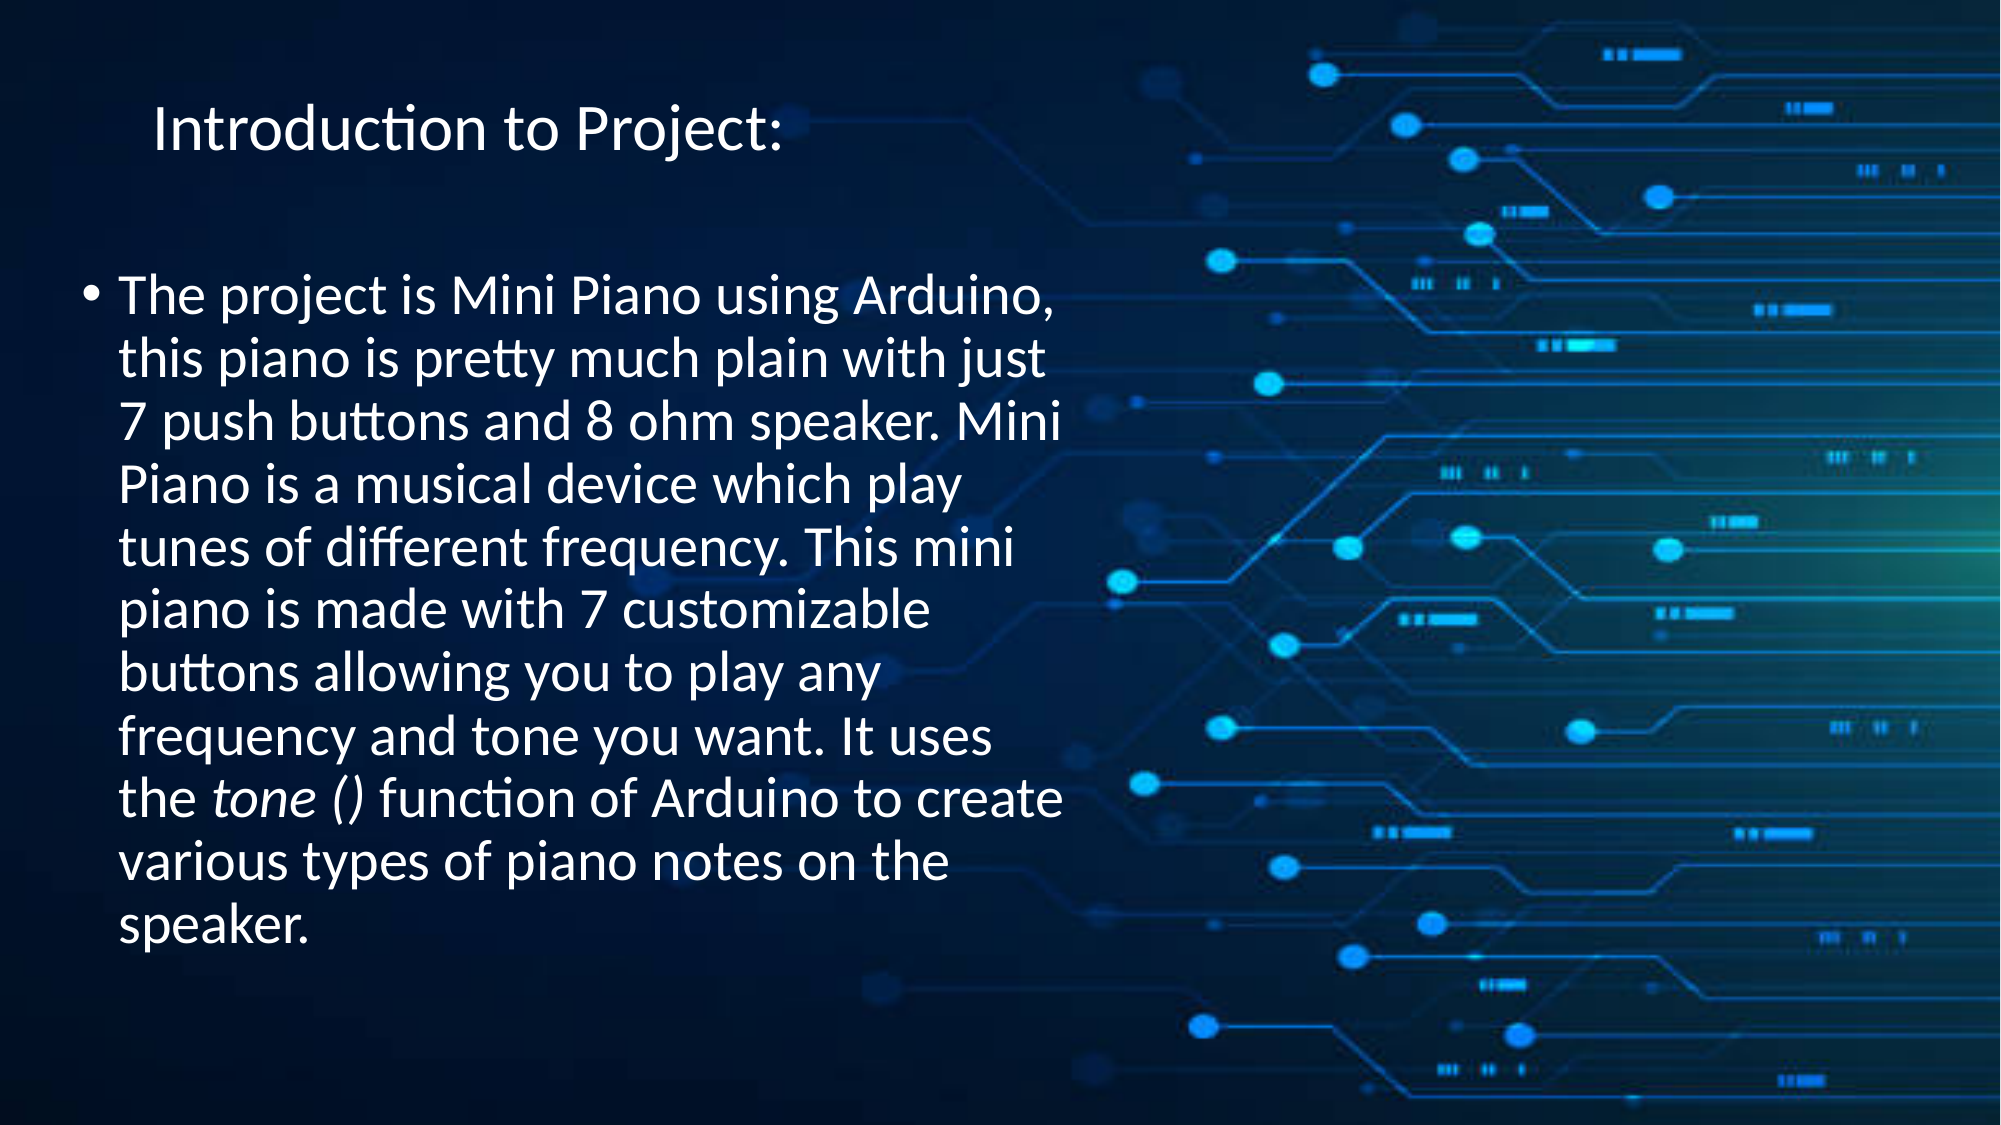

# Introduction to Project:
The project is Mini Piano using Arduino, this piano is pretty much plain with just 7 push buttons and 8 ohm speaker. Mini Piano is a musical device which play tunes of different frequency. This mini piano is made with 7 customizable buttons allowing you to play any frequency and tone you want. It uses the tone () function of Arduino to create various types of piano notes on the speaker.